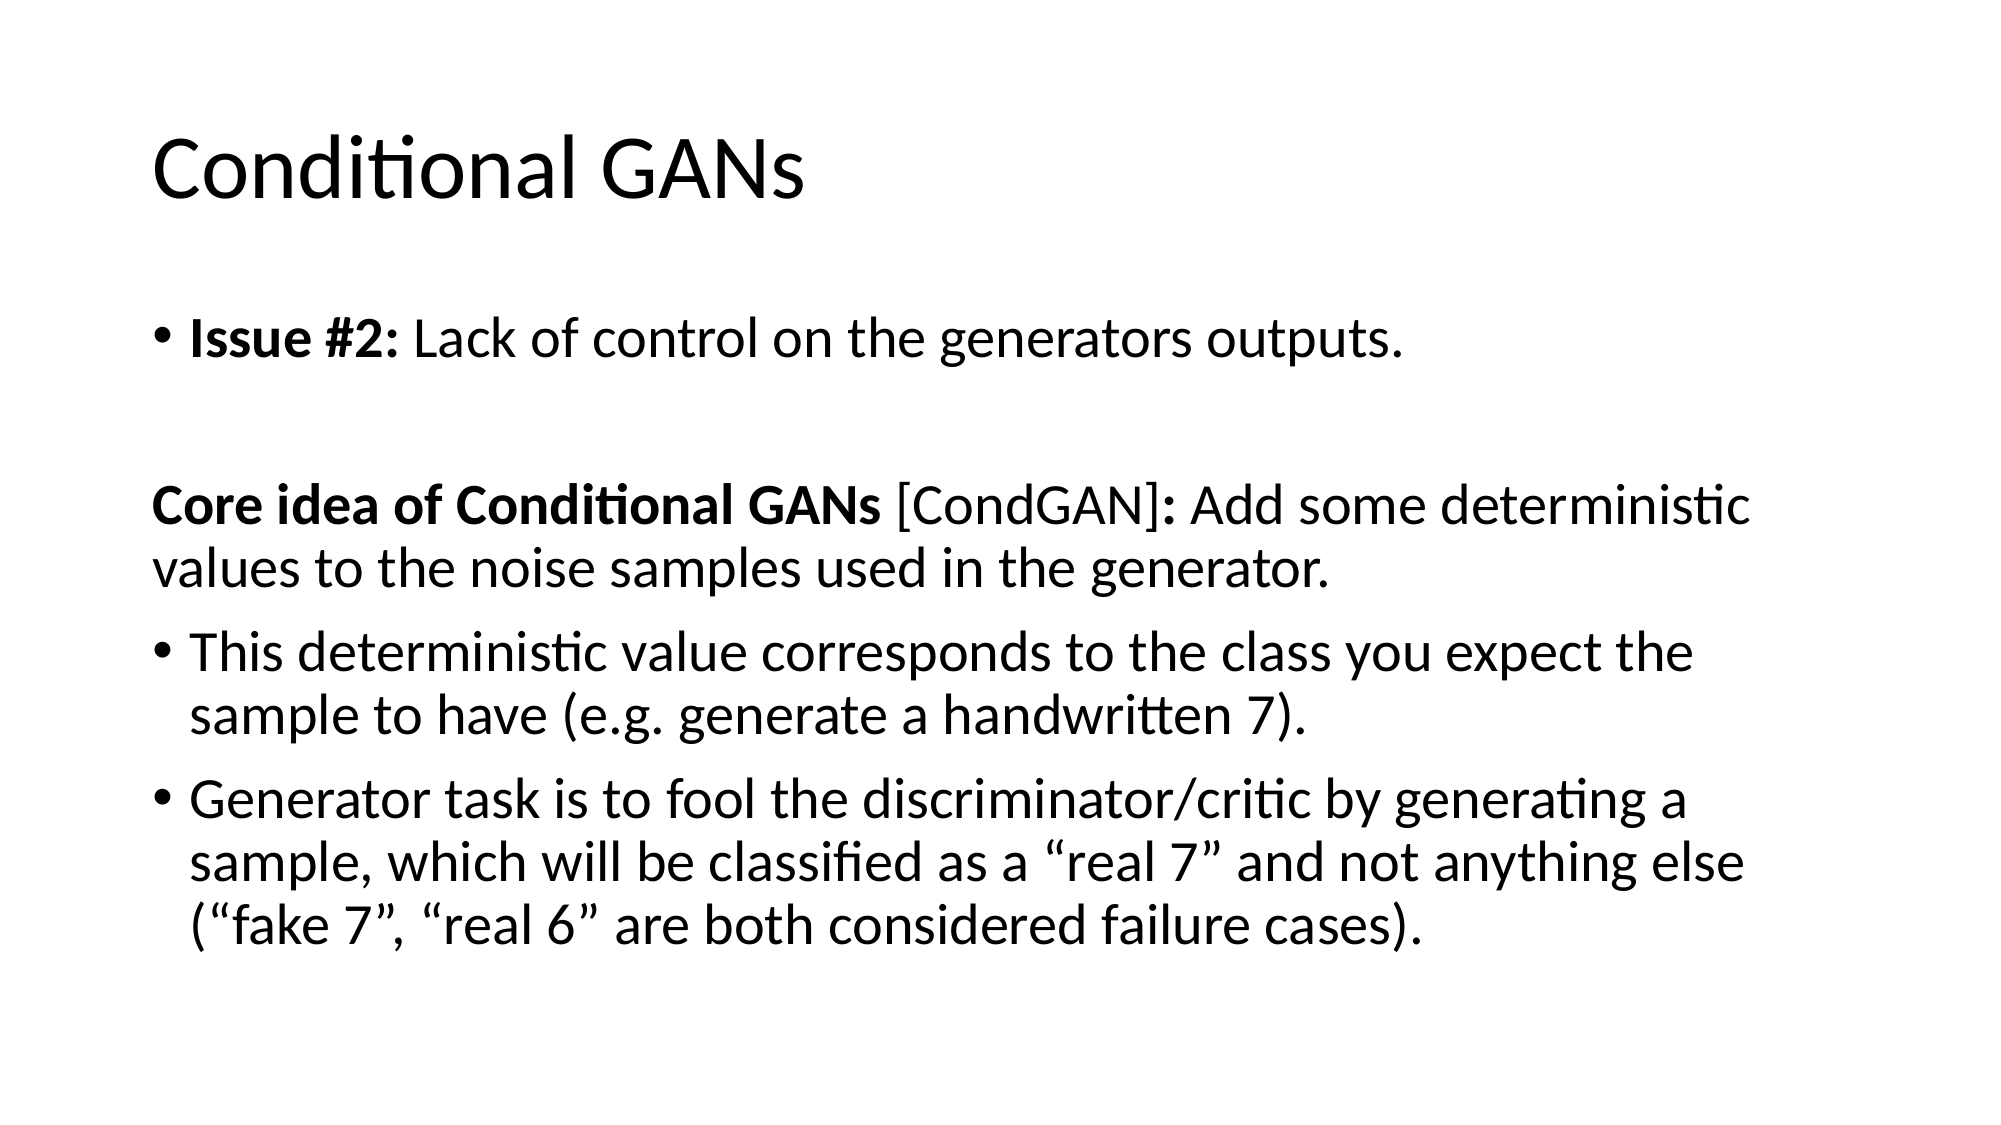

# Conditional GANs
Issue #2: Lack of control on the generators outputs.

Core idea of Conditional GANs [CondGAN]: Add some deterministic values to the noise samples used in the generator.
This deterministic value corresponds to the class you expect the sample to have (e.g. generate a handwritten 7).
Generator task is to fool the discriminator/critic by generating a sample, which will be classified as a “real 7” and not anything else (“fake 7”, “real 6” are both considered failure cases).